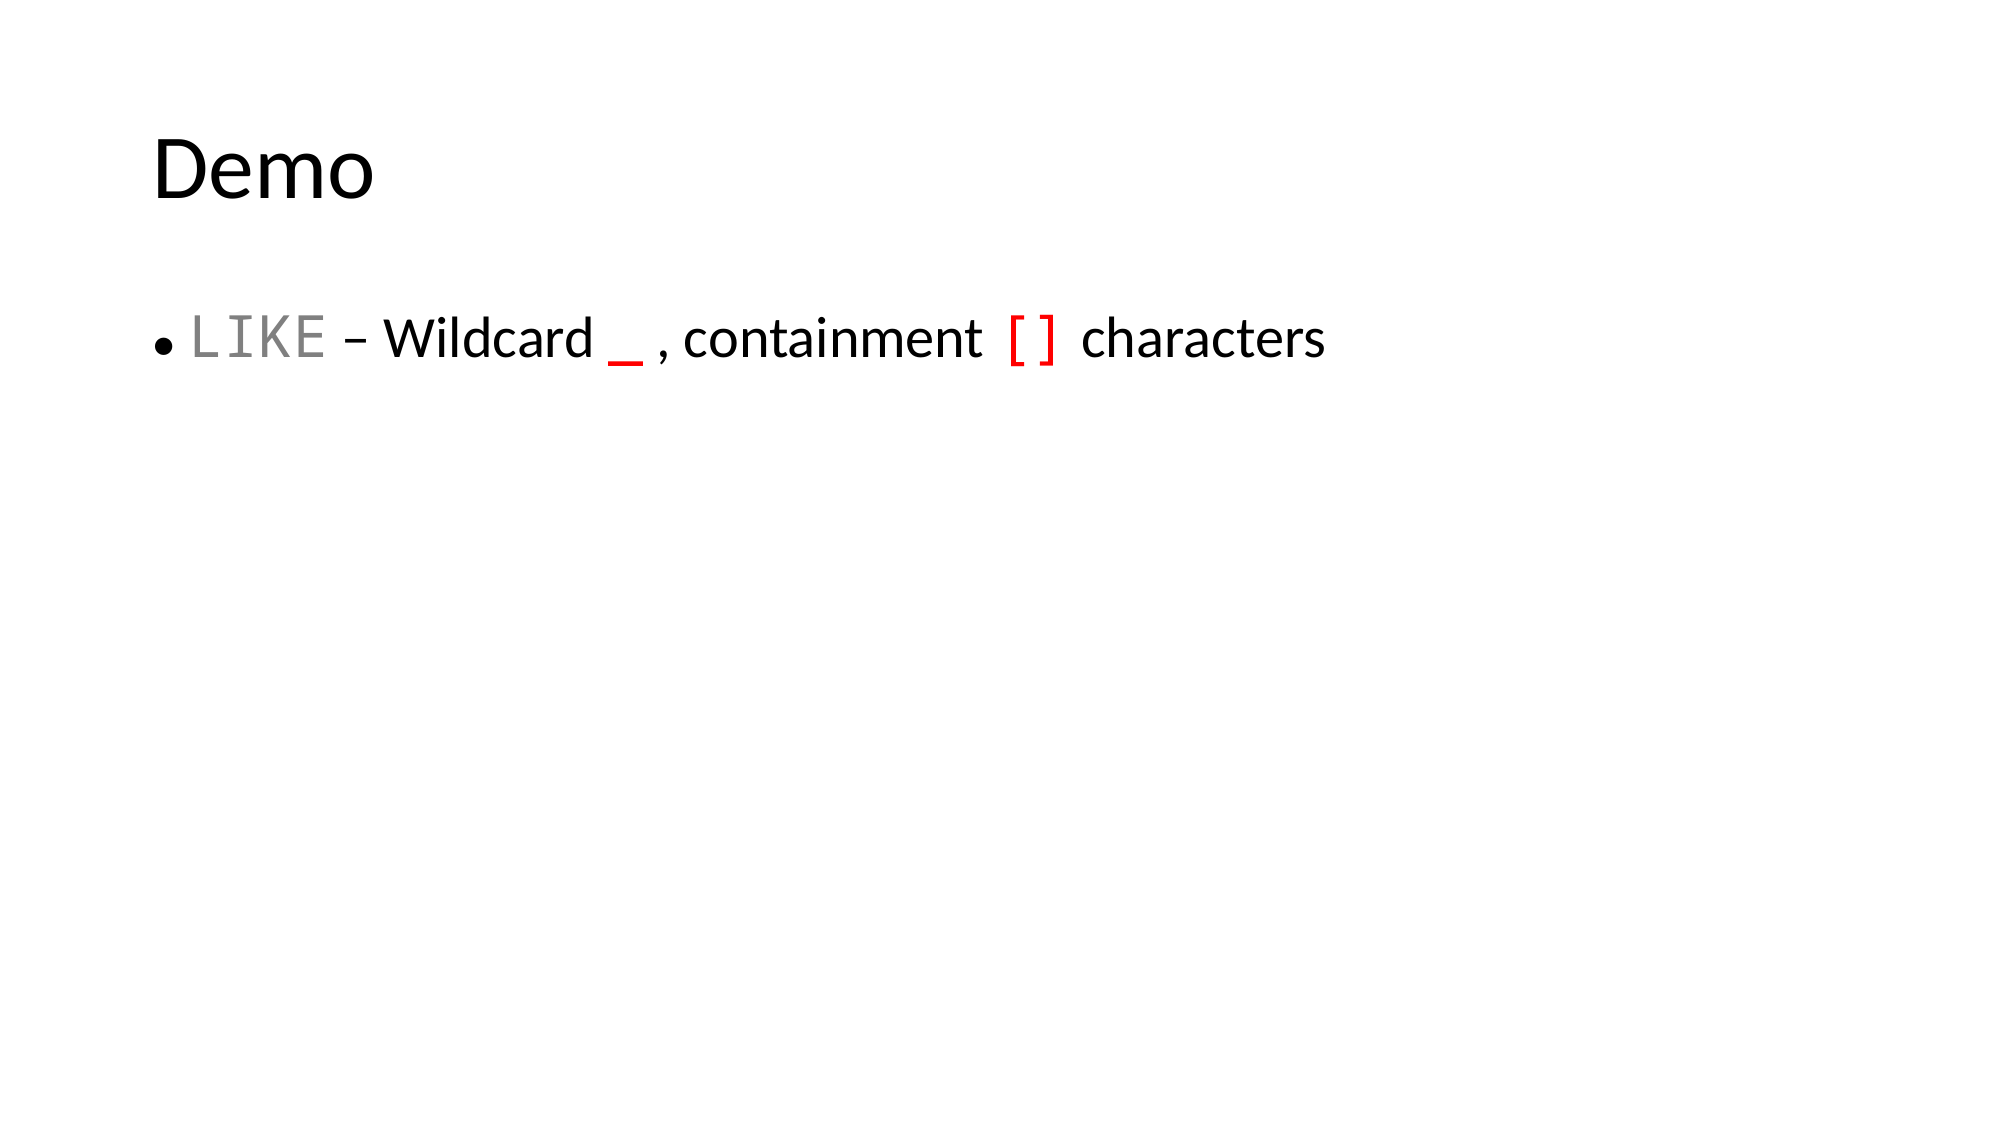

# Demo
● LIKE – Wildcard _ , containment [] characters